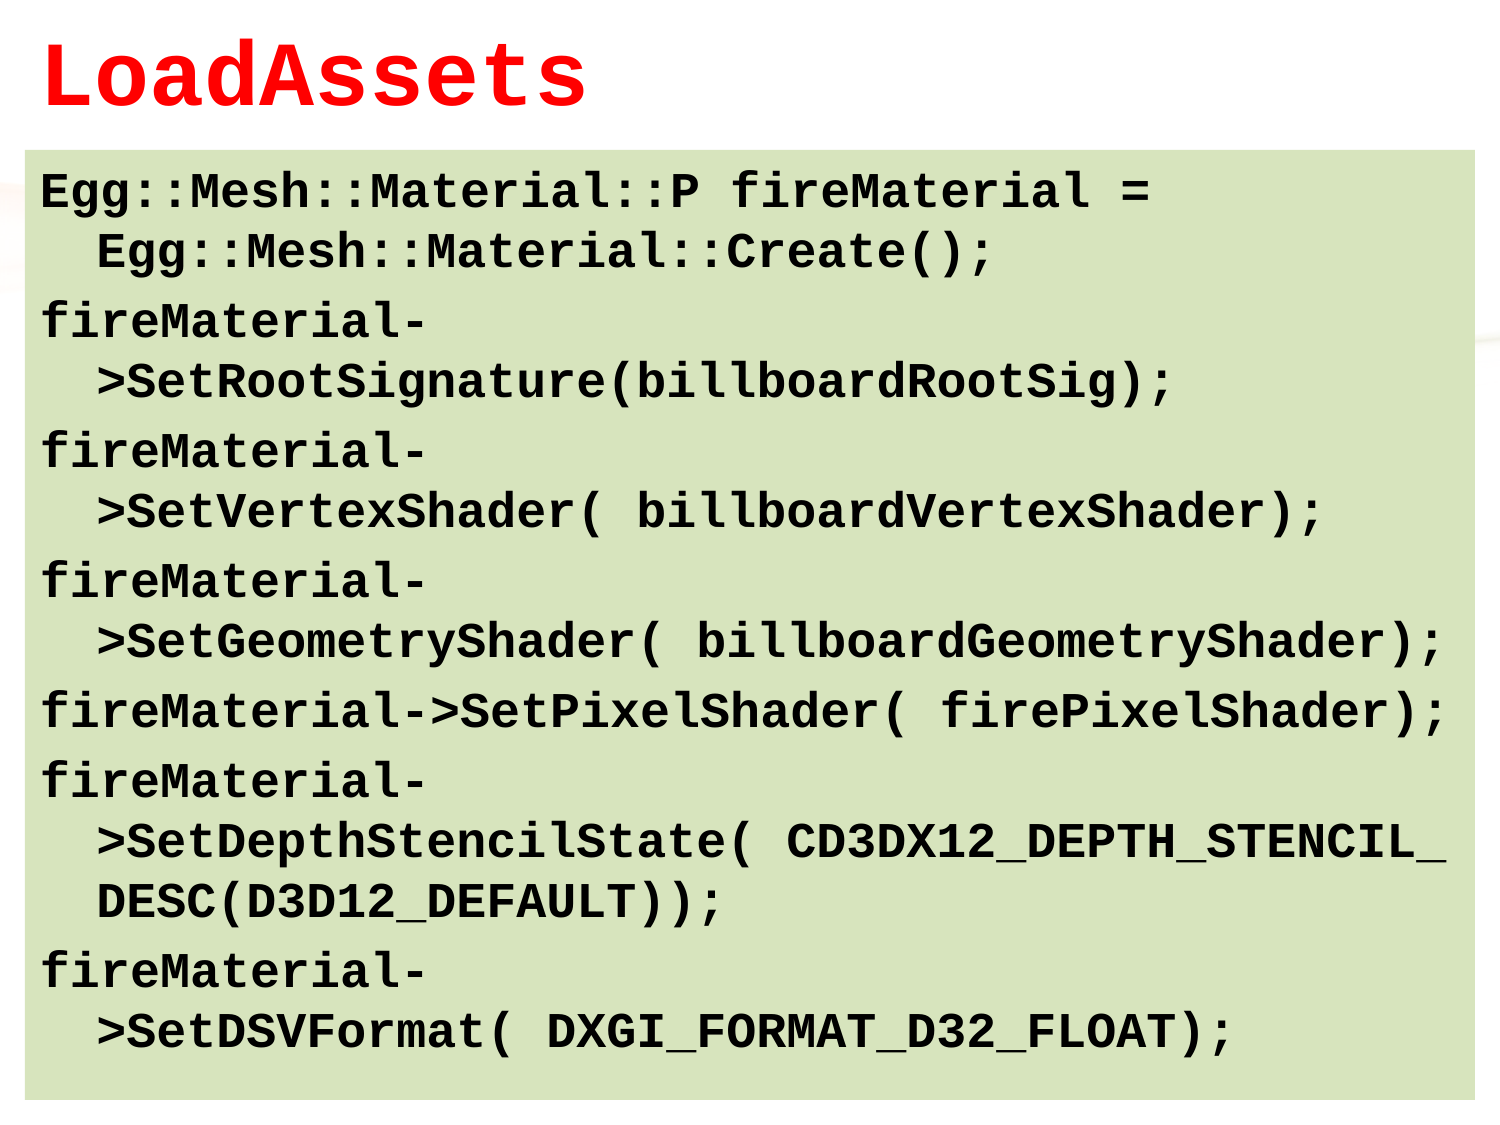

# LoadAssets
Egg::Mesh::Material::P fireMaterial = Egg::Mesh::Material::Create();
fireMaterial->SetRootSignature(billboardRootSig);
fireMaterial->SetVertexShader( billboardVertexShader);
fireMaterial->SetGeometryShader( billboardGeometryShader);
fireMaterial->SetPixelShader( firePixelShader);
fireMaterial->SetDepthStencilState( CD3DX12_DEPTH_STENCIL_DESC(D3D12_DEFAULT));
fireMaterial->SetDSVFormat( DXGI_FORMAT_D32_FLOAT);